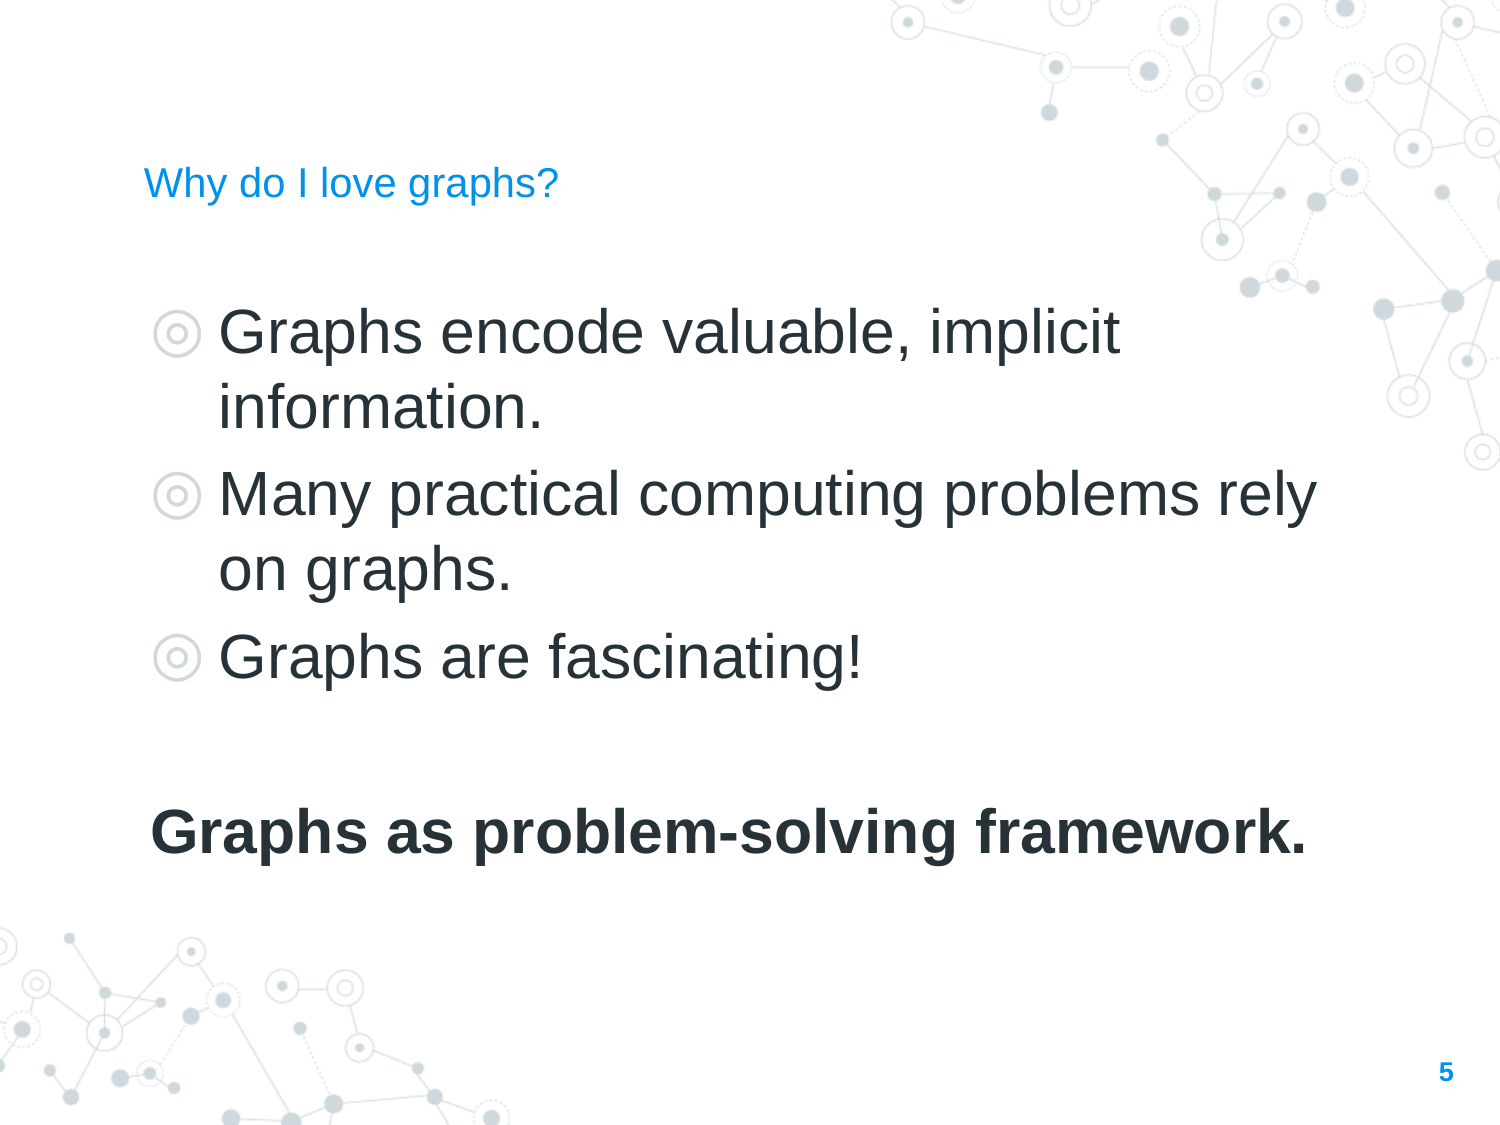

# Why do I love graphs?
Graphs encode valuable, implicit information.
Many practical computing problems rely on graphs.
Graphs are fascinating!

Graphs as problem-solving framework.

5